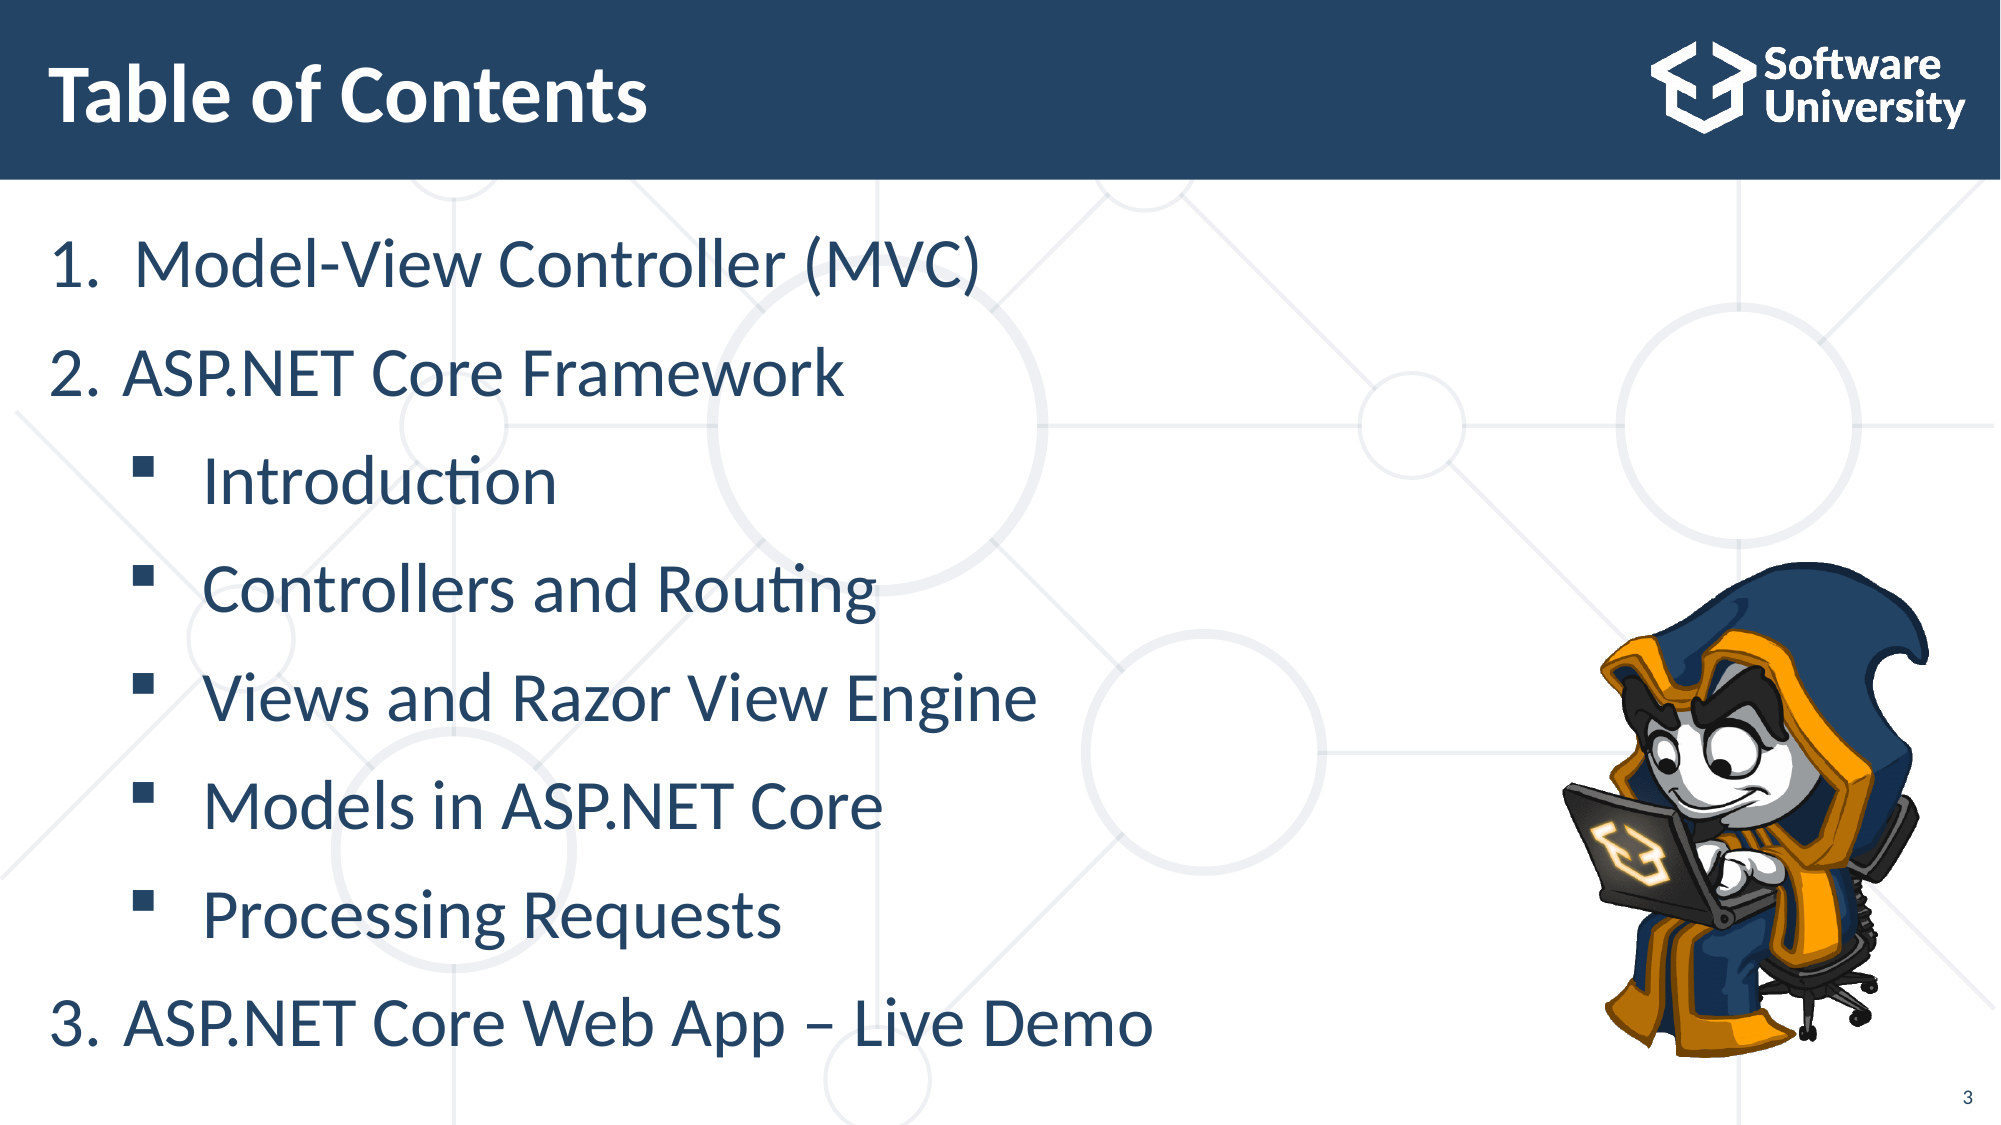

# Table of Contents
Model-View Controller (MVC)
ASP.NET Core Framework
Introduction
Controllers and Routing
Views and Razor View Engine
Models in ASP.NET Core
Processing Requests
ASP.NET Core Web App – Live Demo

3